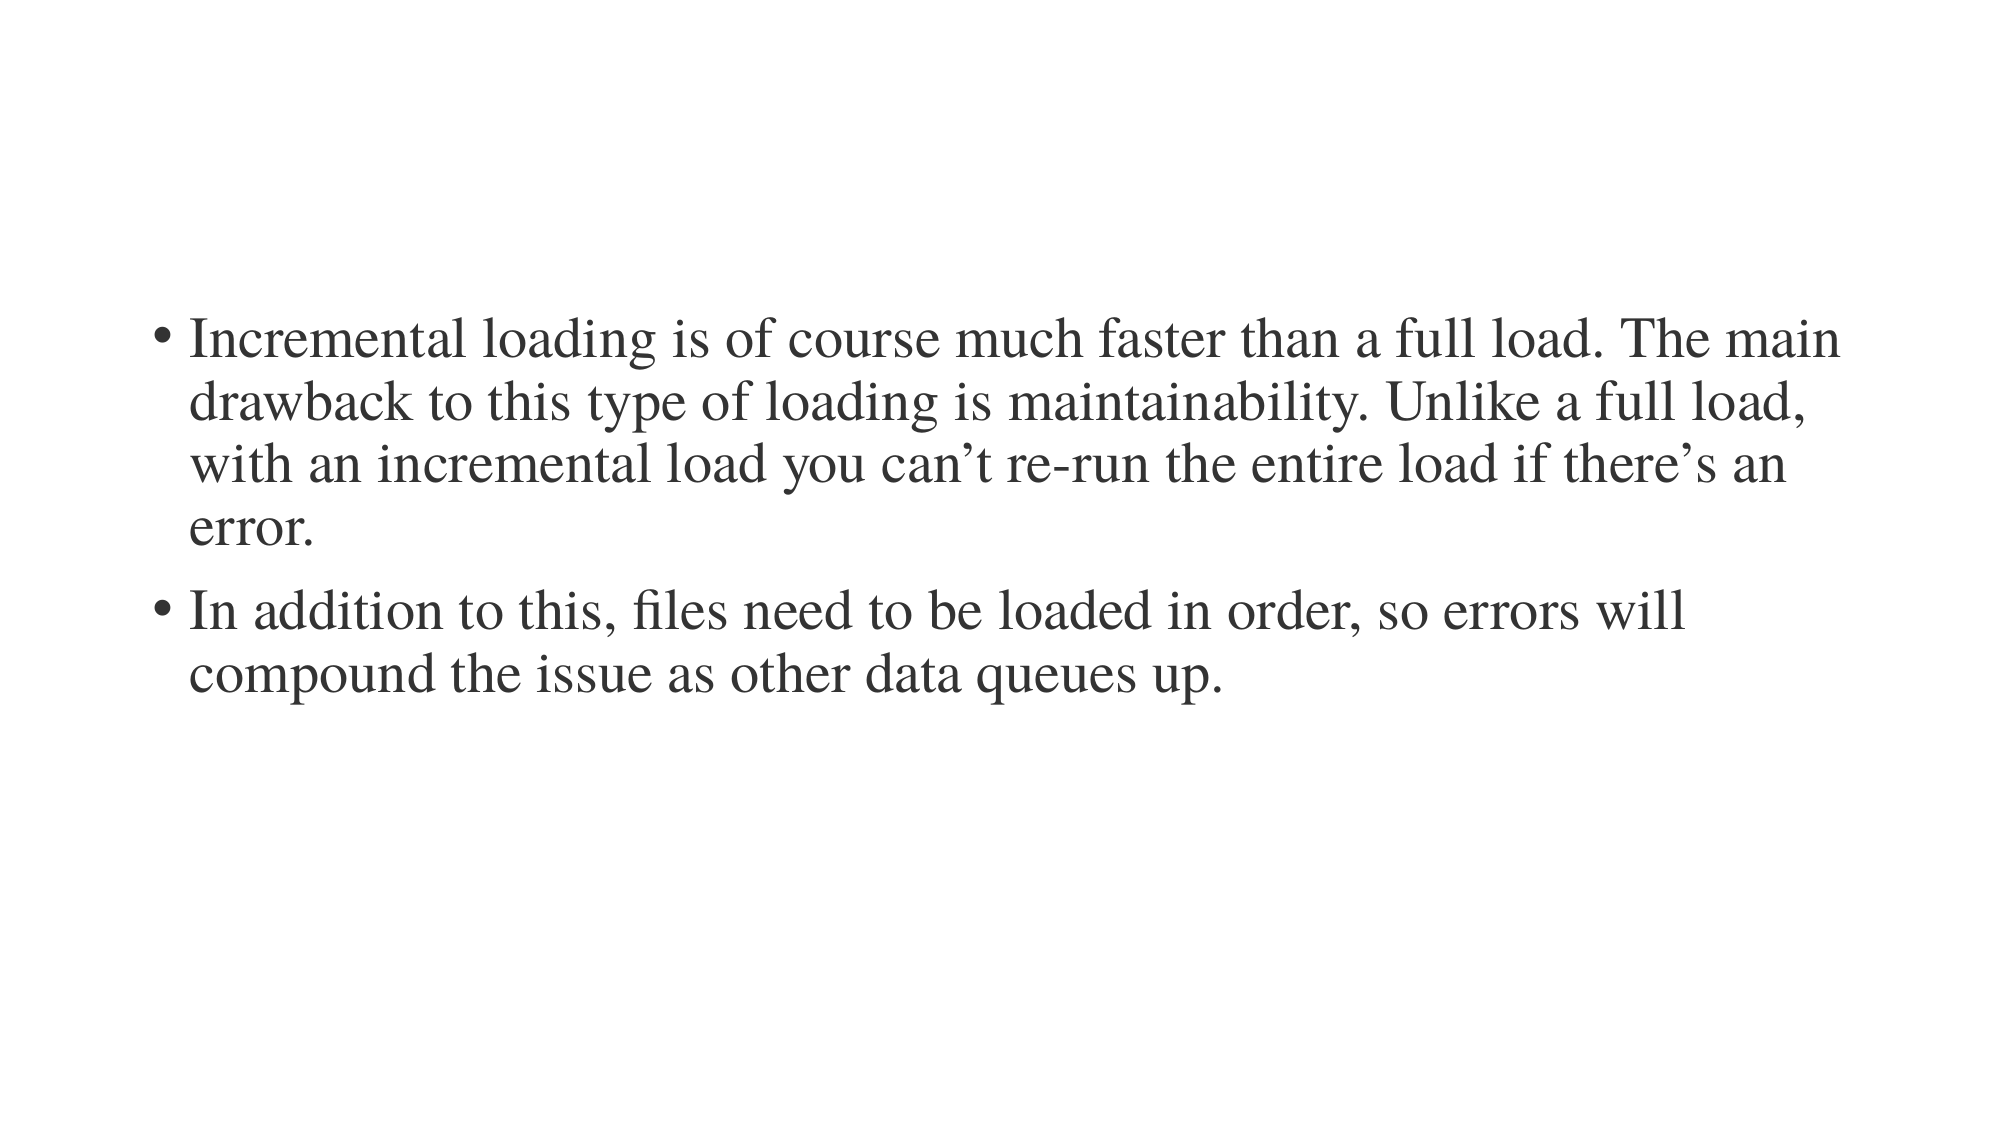

#
Incremental loading is of course much faster than a full load. The main drawback to this type of loading is maintainability. Unlike a full load, with an incremental load you can’t re-run the entire load if there’s an error.
In addition to this, files need to be loaded in order, so errors will compound the issue as other data queues up.